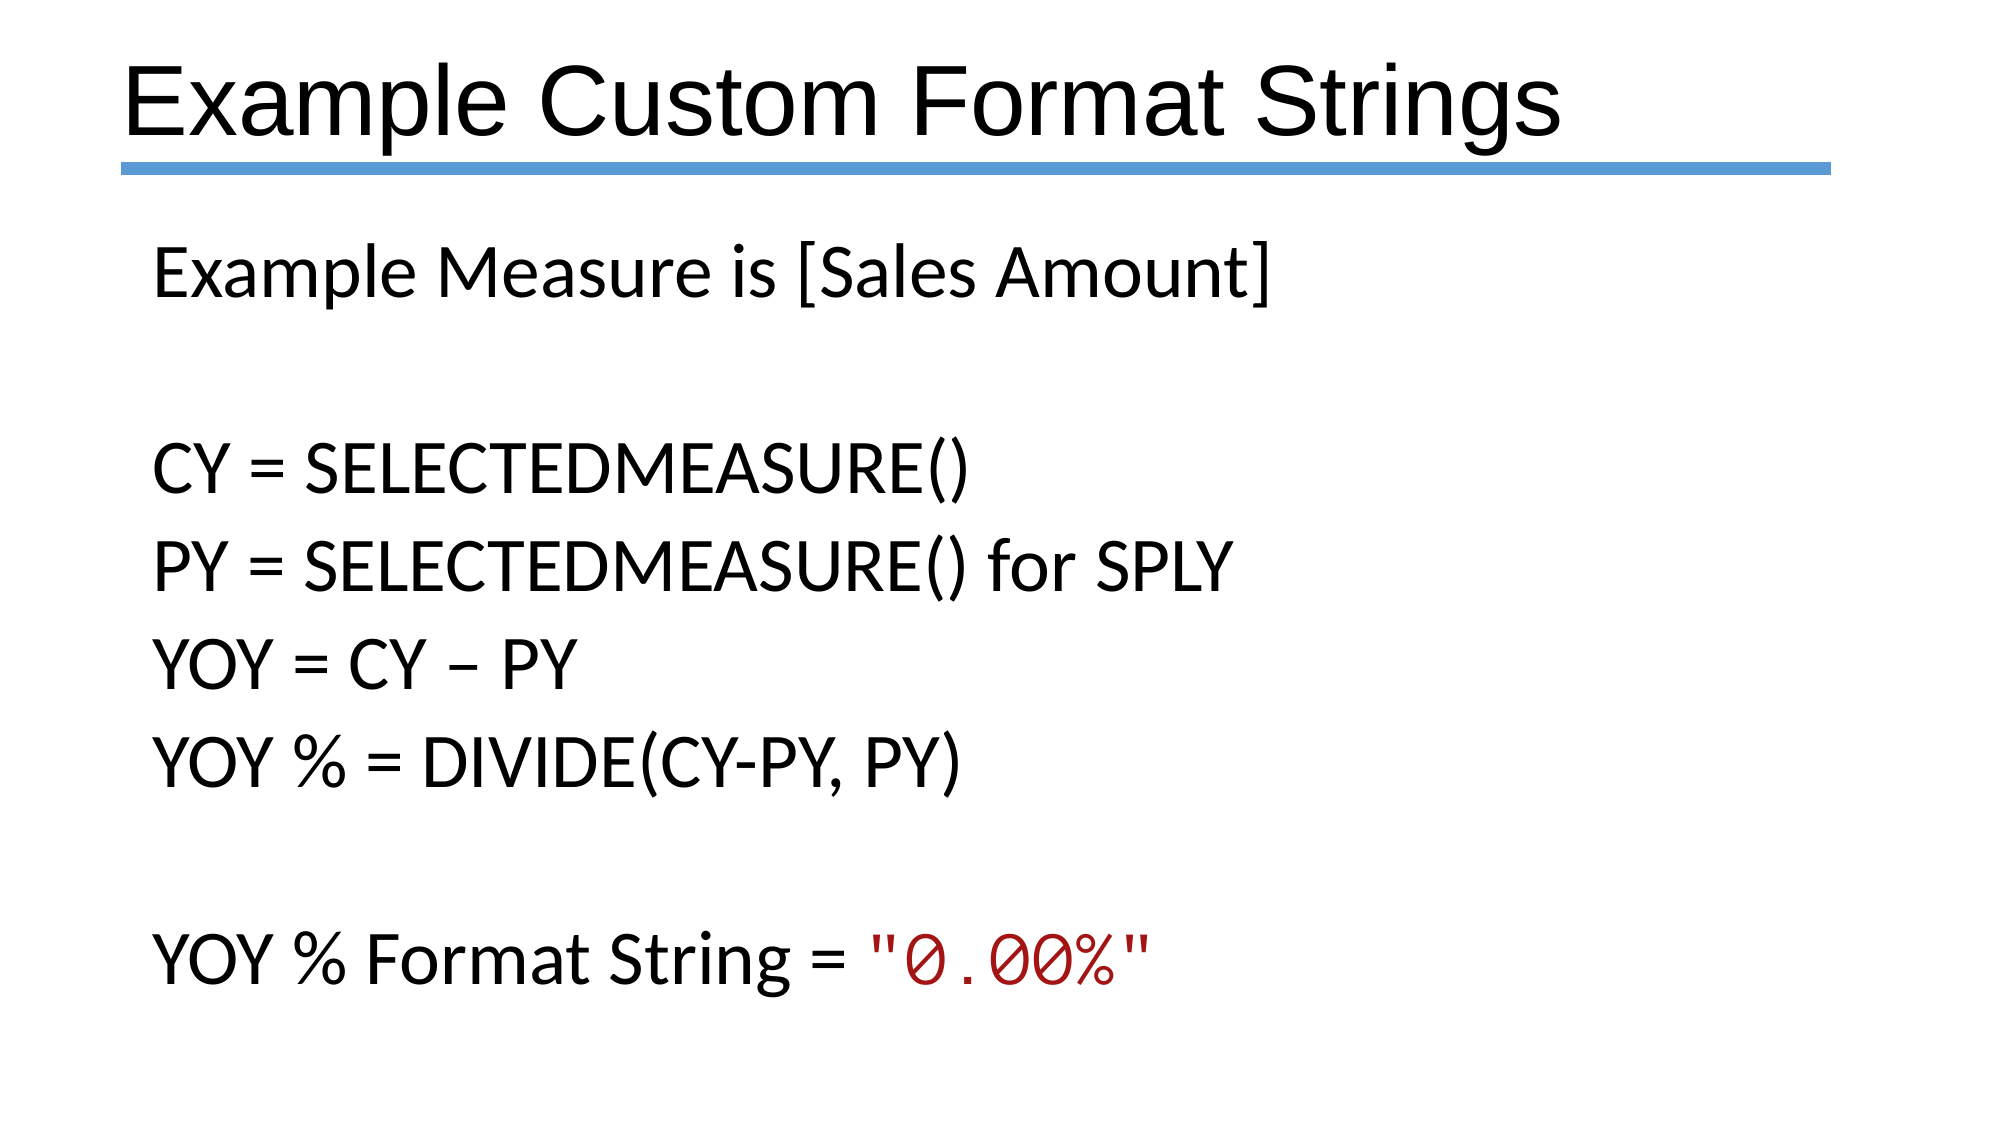

Example Custom Format Strings
Example Measure is [Sales Amount]

CY = SELECTEDMEASURE()
PY = SELECTEDMEASURE() for SPLY
YOY = CY – PY
YOY % = DIVIDE(CY-PY, PY)

YOY % Format String = "0.00%"